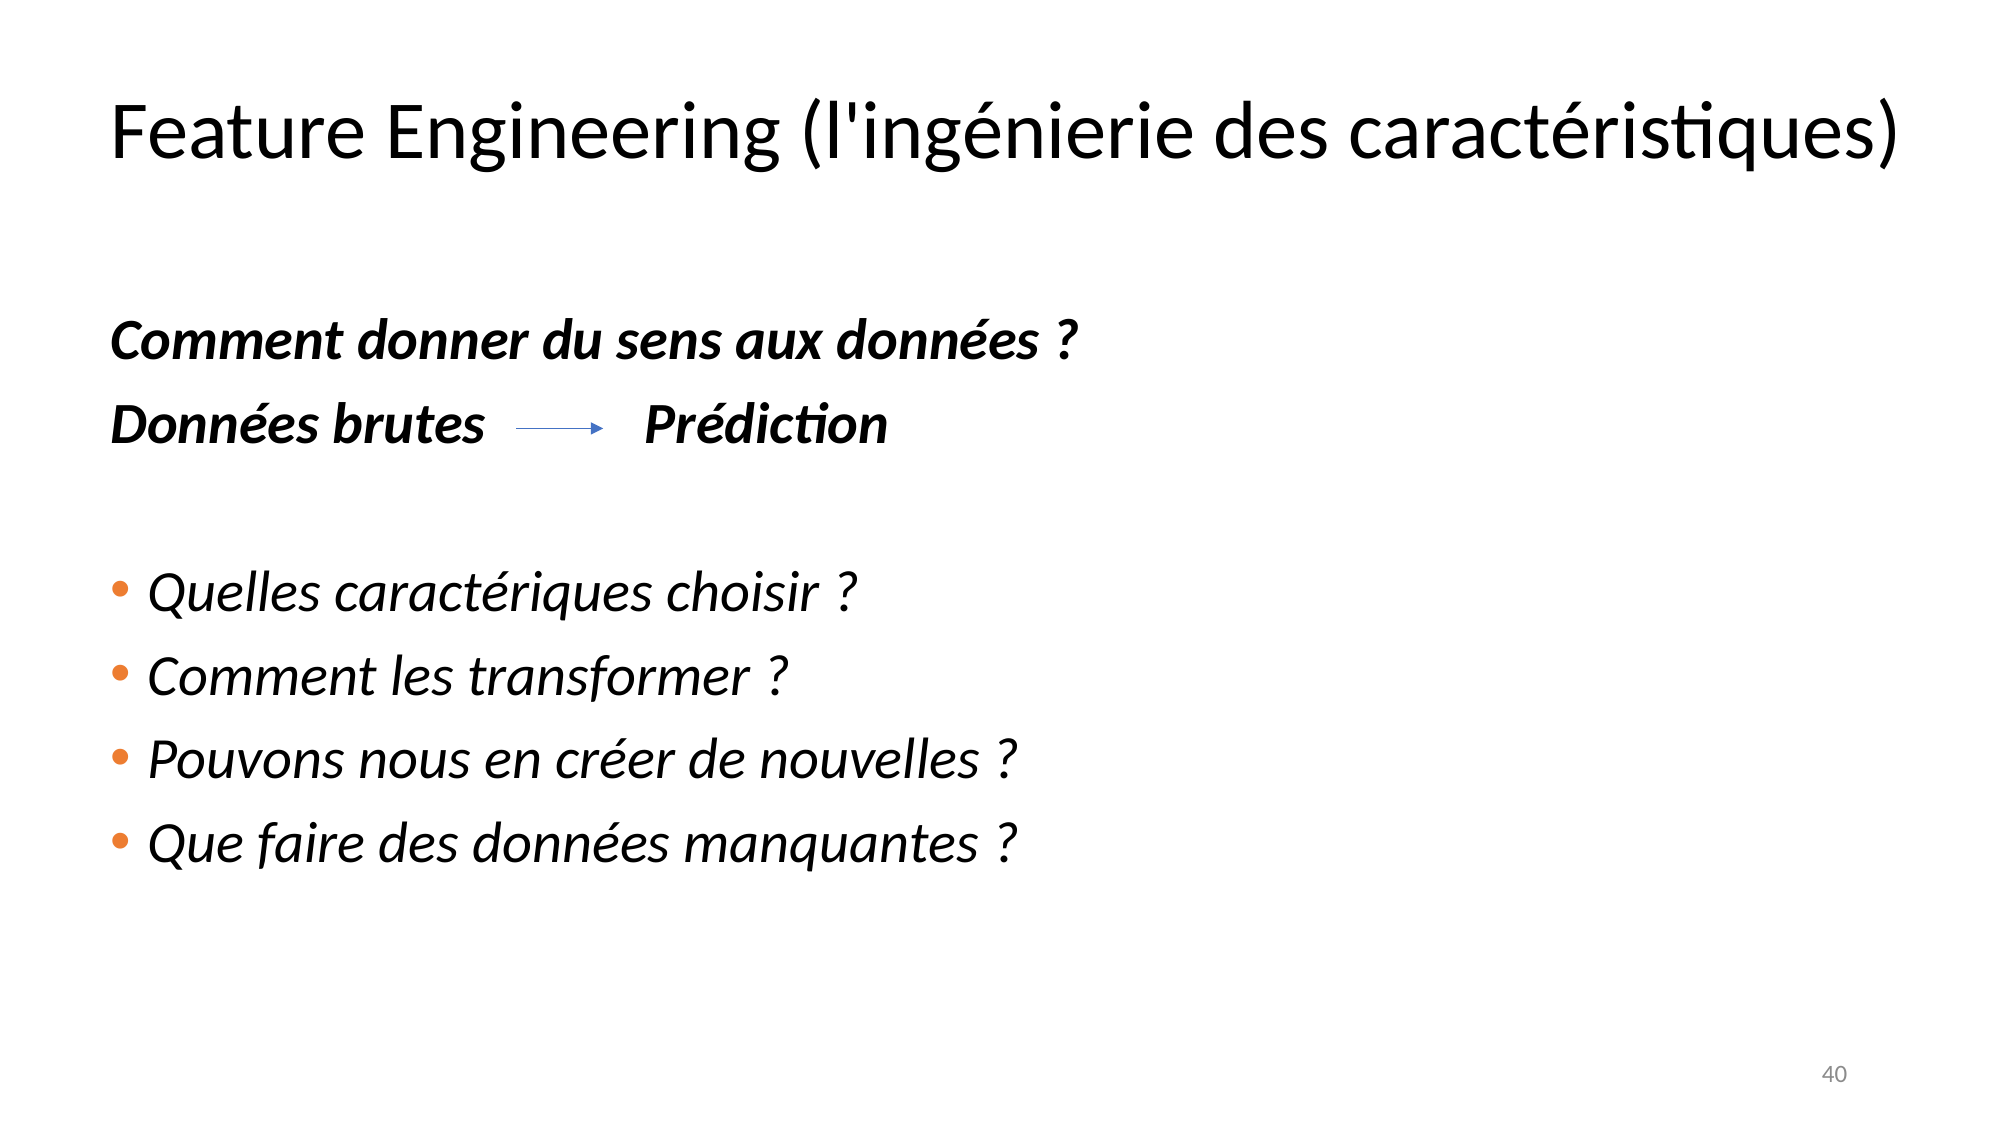

# Feature Engineering (l'ingénierie des caractéristiques)
Comment donner du sens aux données ?
Données brutes            Prédiction

Quelles caractériques choisir ?
Comment les transformer ?
Pouvons nous en créer de nouvelles ?
Que faire des données manquantes ?

40